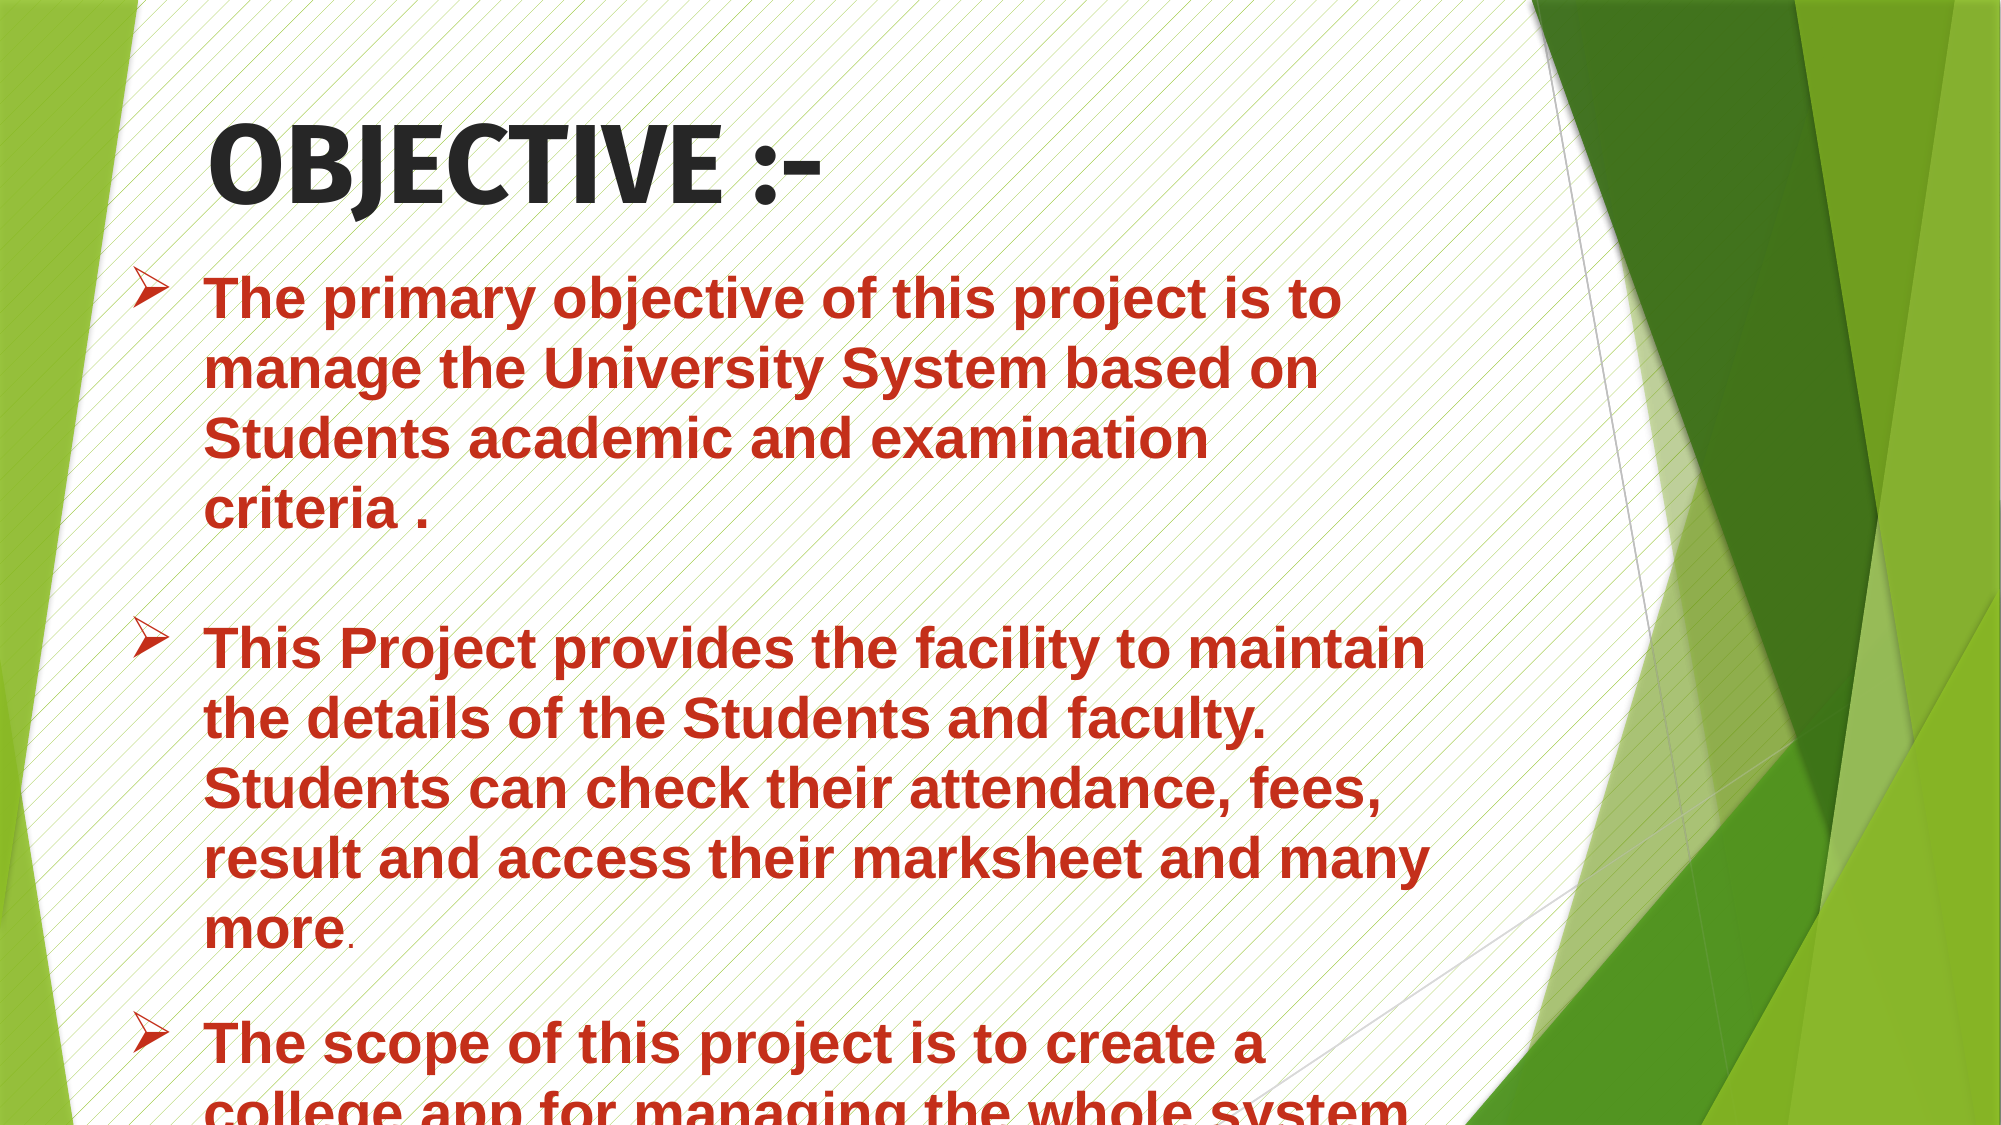

OBJECTIVE :-
The primary objective of this project is to manage the University System based on Students academic and examination criteria .

This Project provides the facility to maintain the details of the Students and faculty. Students can check their attendance, fees, result and access their marksheet and many more.

The scope of this project is to create a college app for managing the whole system.